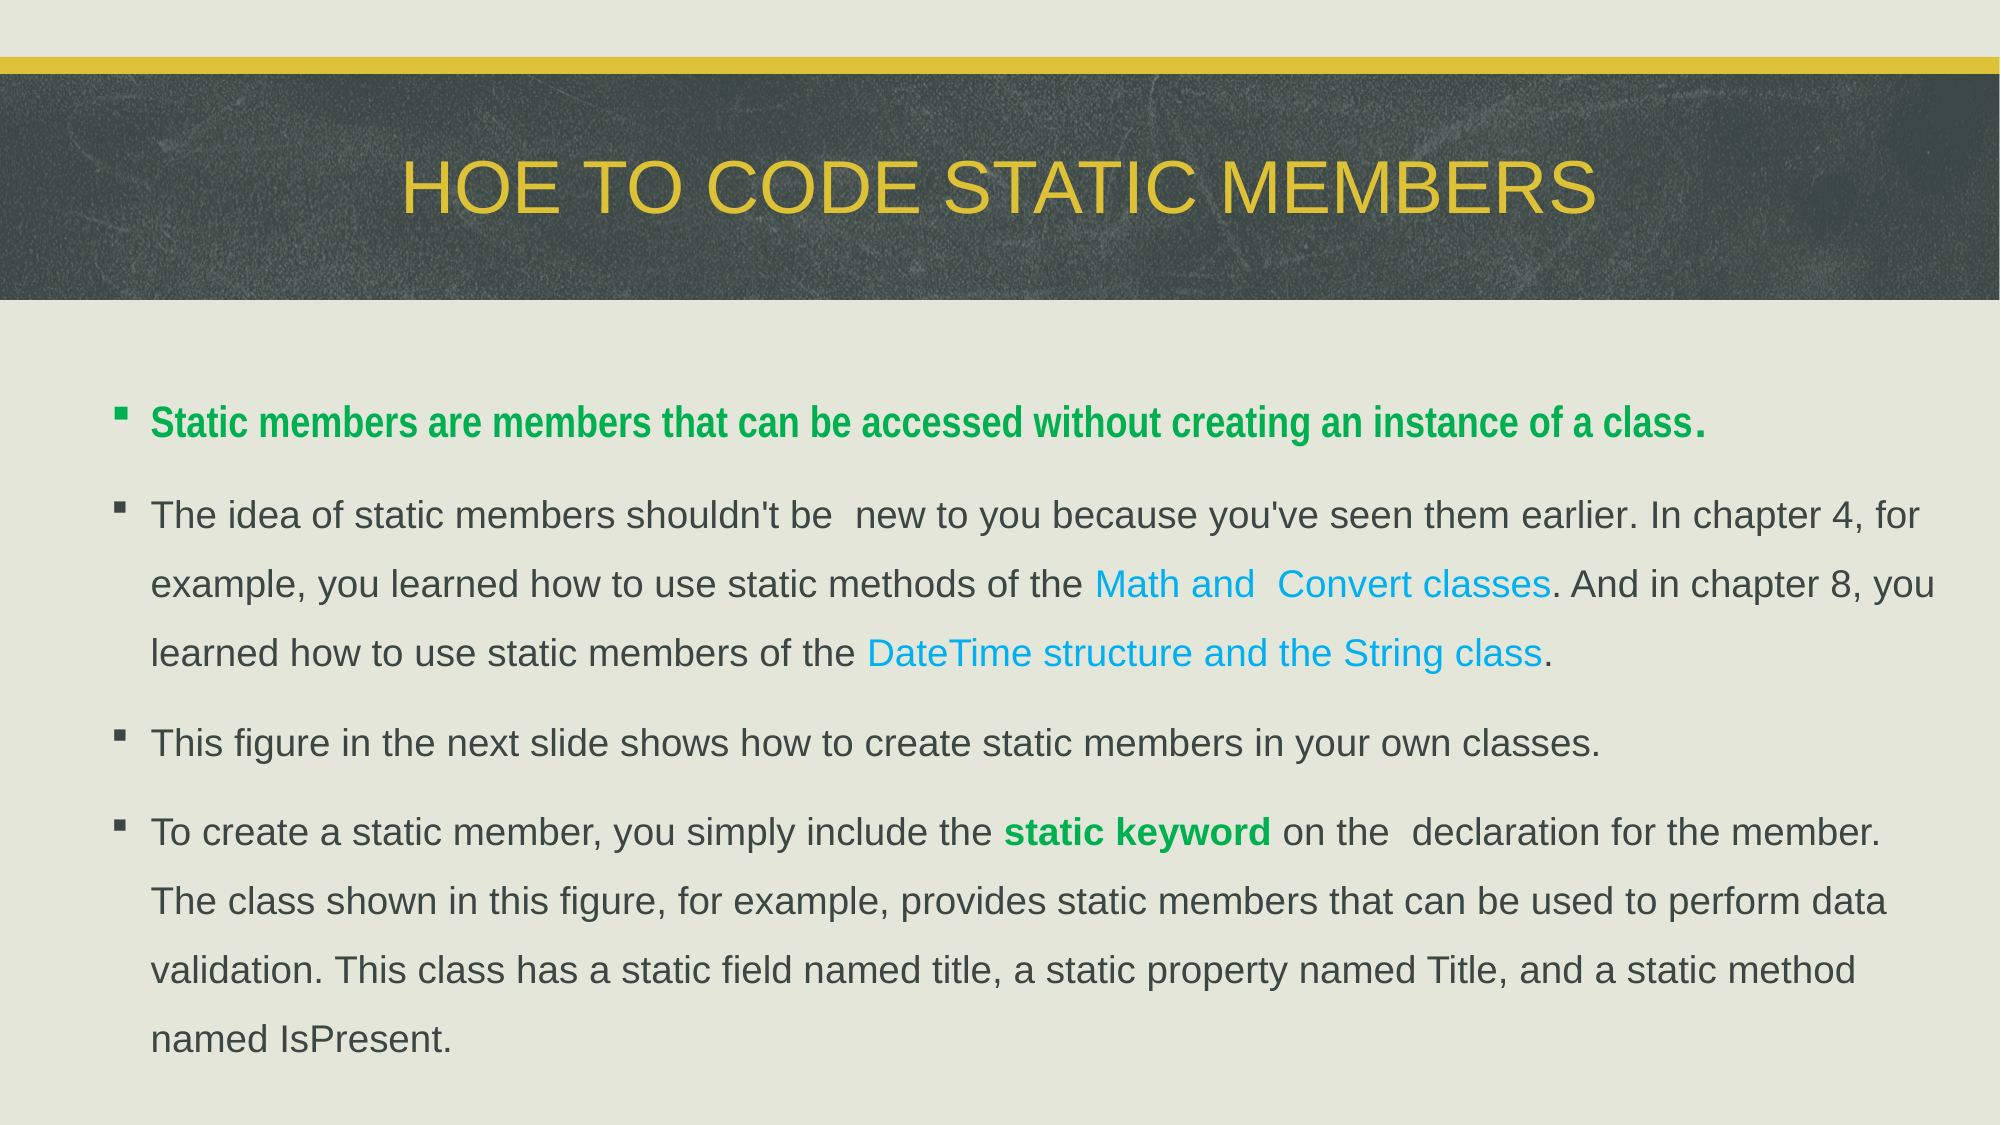

# Hoe to code static members
Static members are members that can be accessed without creating an instance of a class.
The idea of static members shouldn't be  new to you because you've seen them earlier. In chapter 4, for example, you learned how to use static methods of the Math and  Convert classes. And in chapter 8, you learned how to use static members of the DateTime structure and the String class.
This figure in the next slide shows how to create static members in your own classes.
To create a static member, you simply include the static keyword on the  declaration for the member. The class shown in this figure, for example, provides static members that can be used to perform data validation. This class has a static field named title, a static property named Title, and a static method named IsPresent.